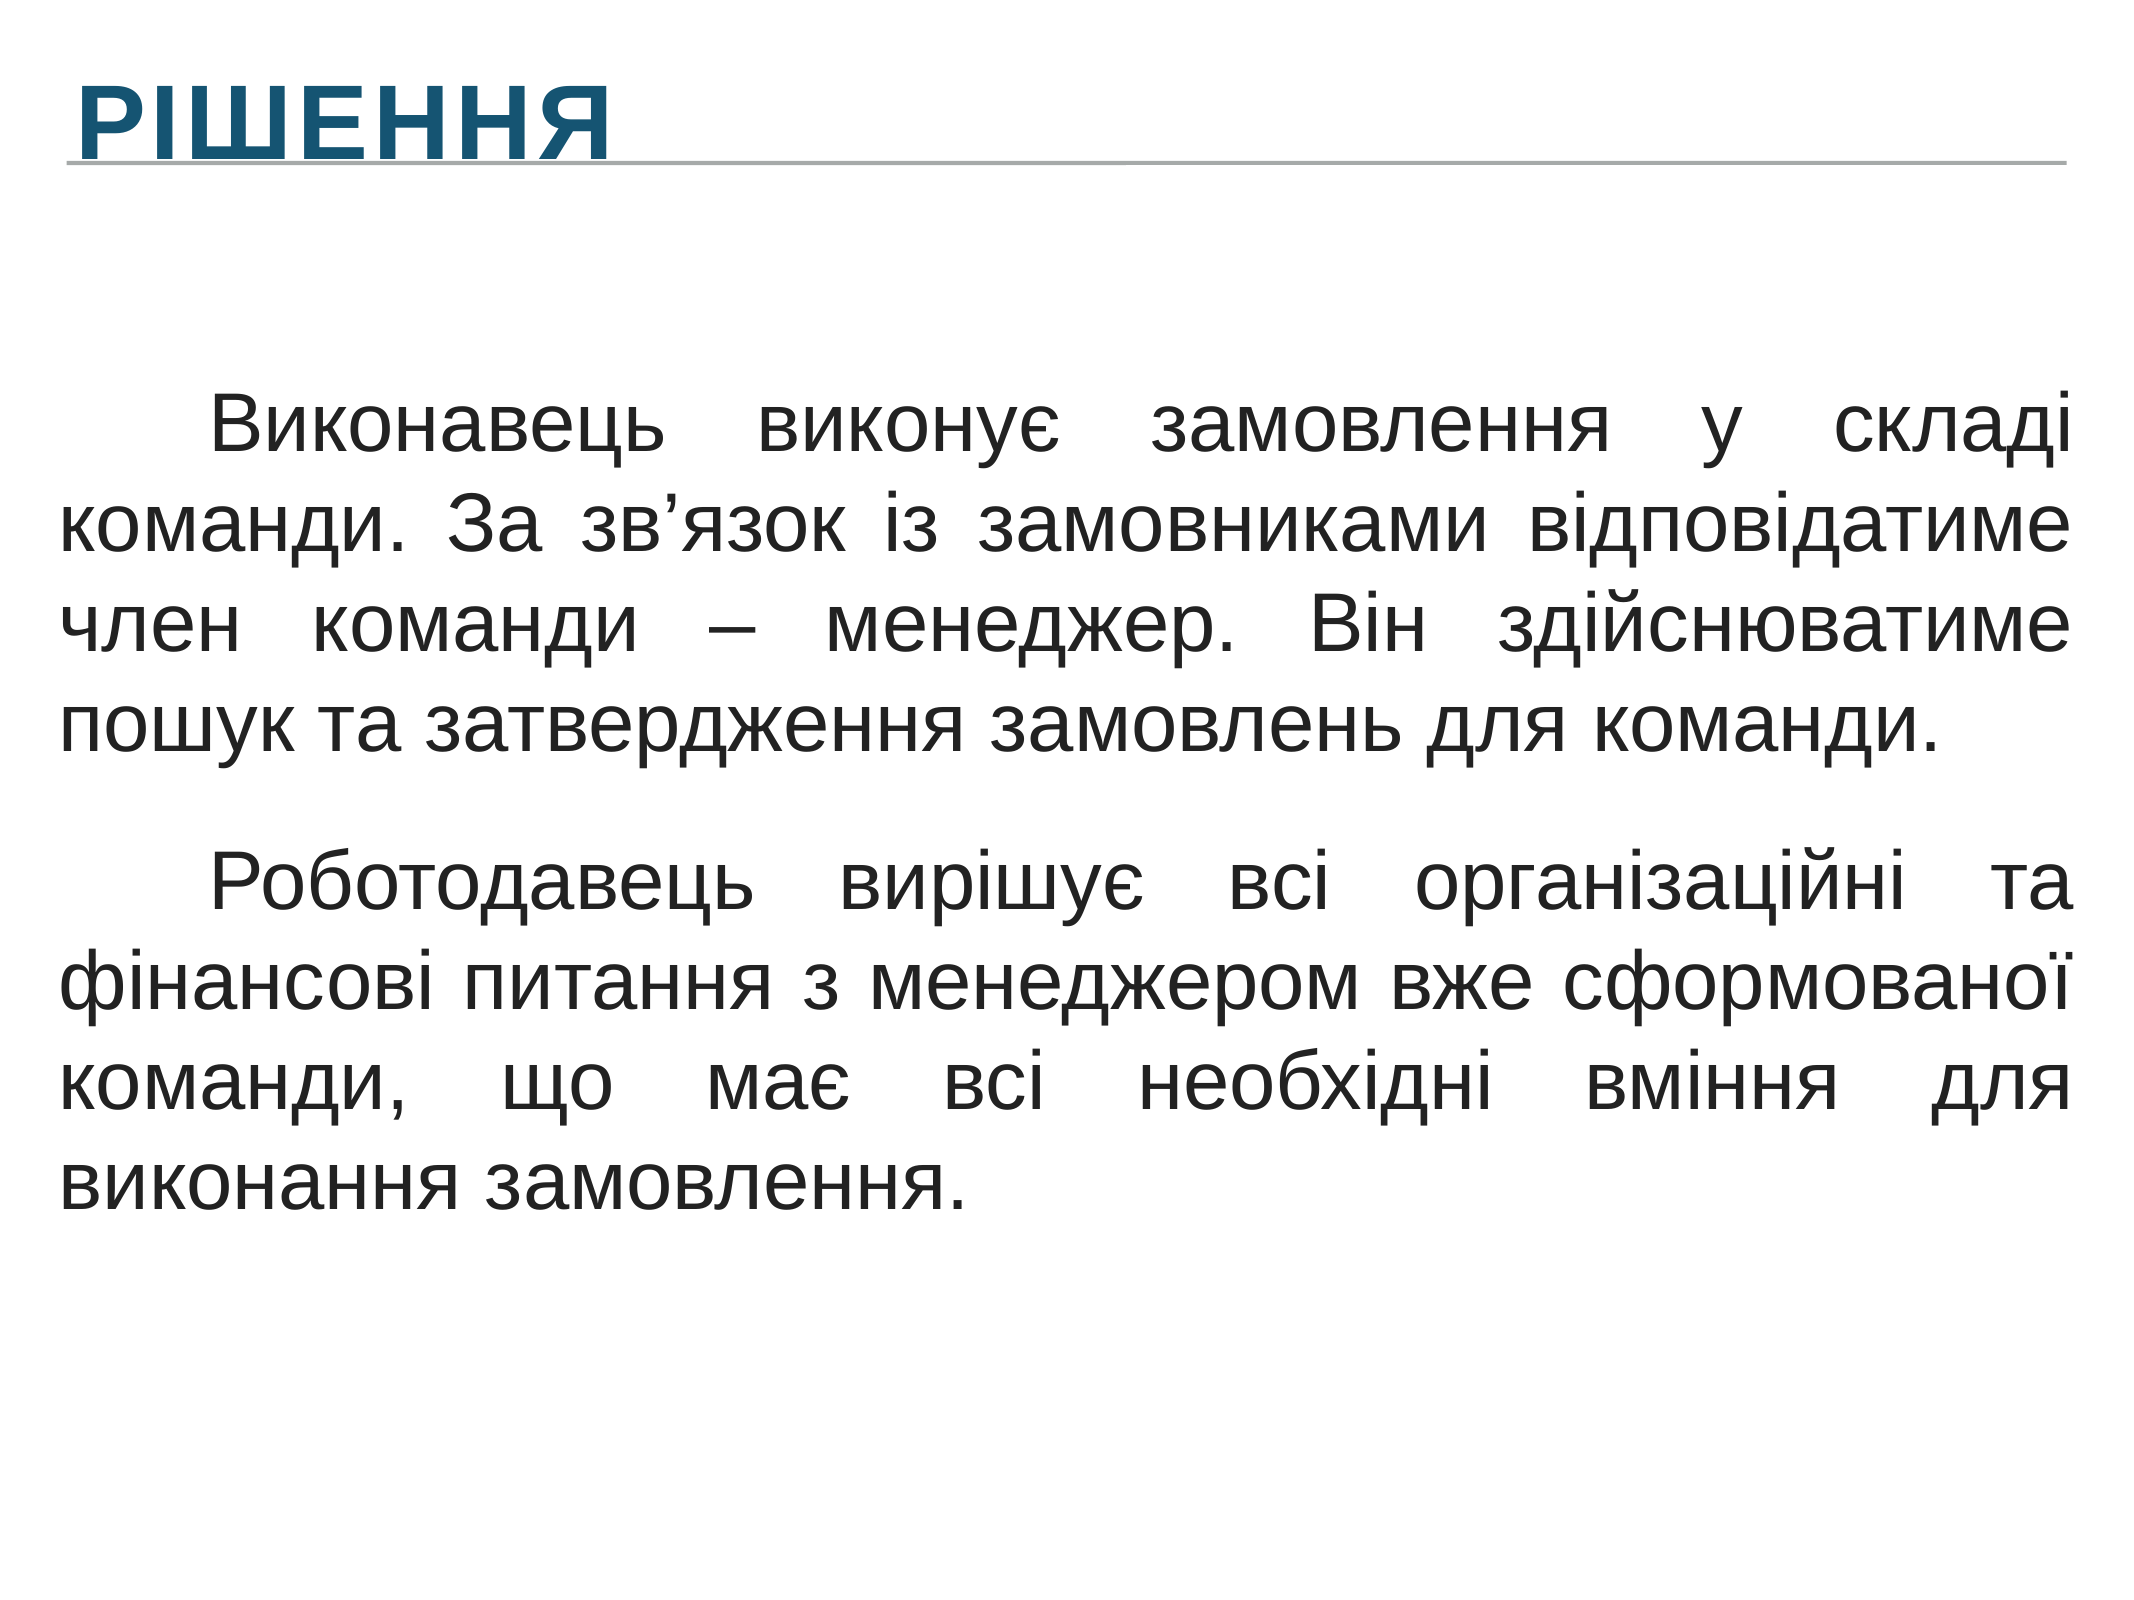

РІШЕННЯ
	Виконавець виконує замовлення у складі команди. За зв’язок із замовниками відповідатиме член команди – менеджер. Він здійснюватиме пошук та затвердження замовлень для команди.
	Роботодавець вирішує всі організаційні та фінансові питання з менеджером вже сформованої команди, що має всі необхідні вміння для виконання замовлення.